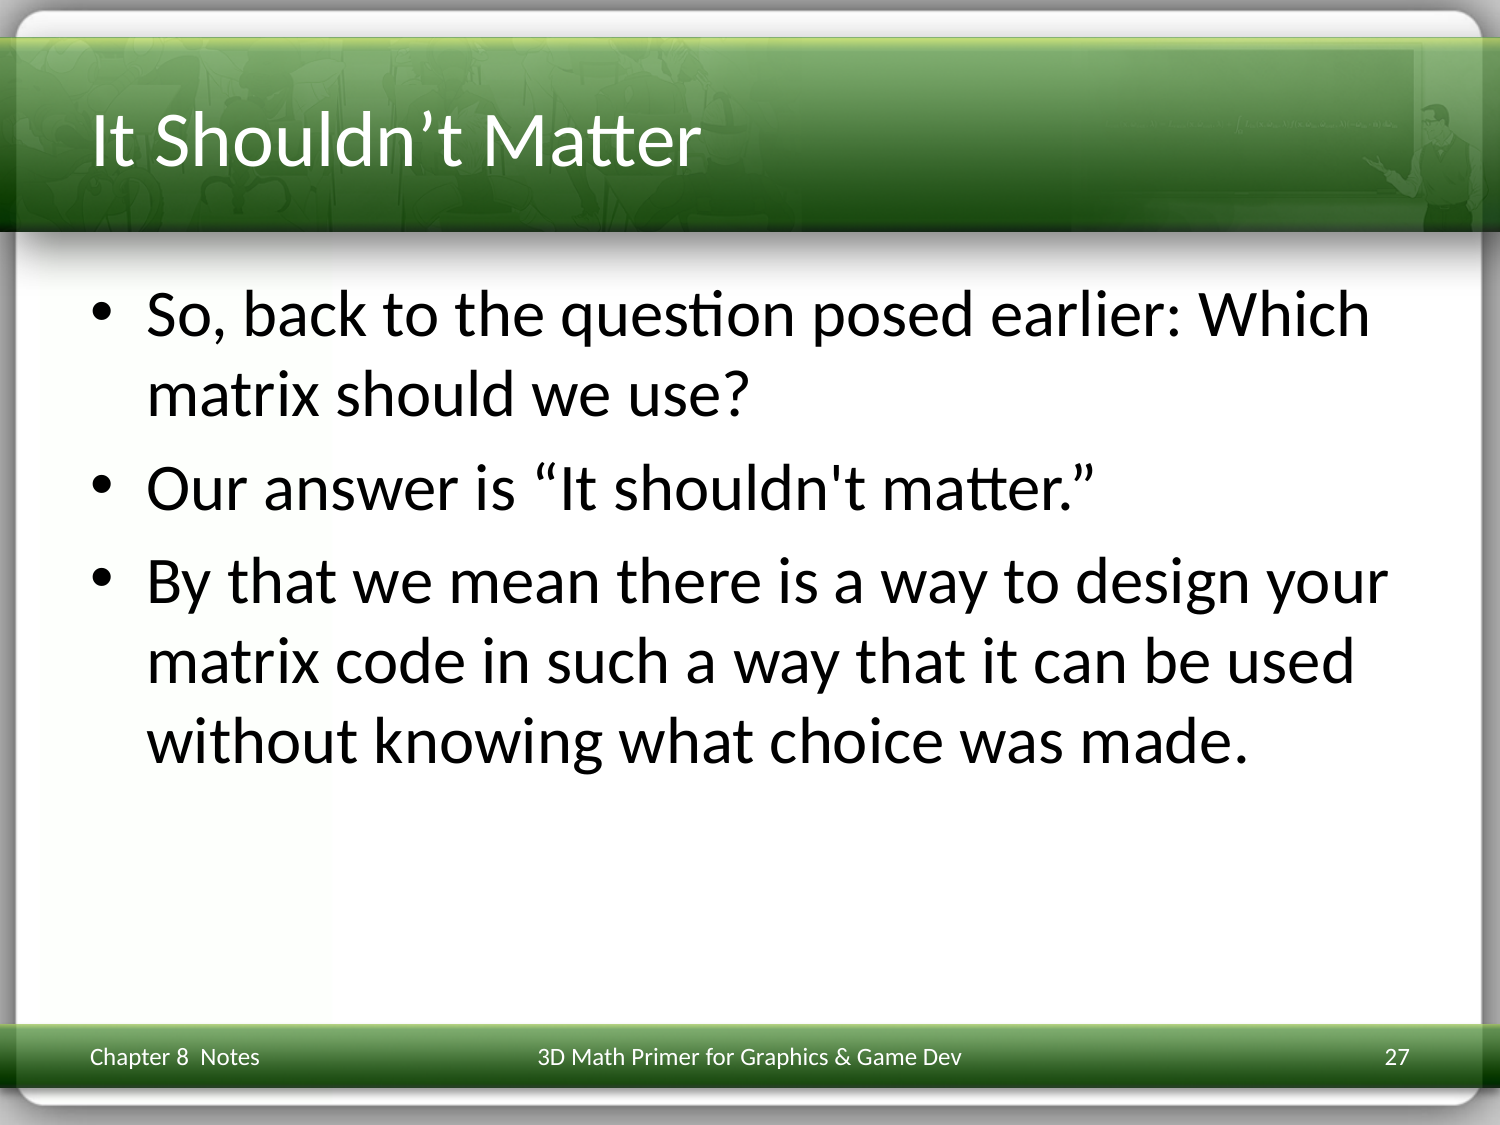

# It Shouldn’t Matter
So, back to the question posed earlier: Which matrix should we use?
Our answer is “It shouldn't matter.”
By that we mean there is a way to design your matrix code in such a way that it can be used without knowing what choice was made.
Chapter 8  Notes
3D Math Primer for Graphics & Game Dev
27